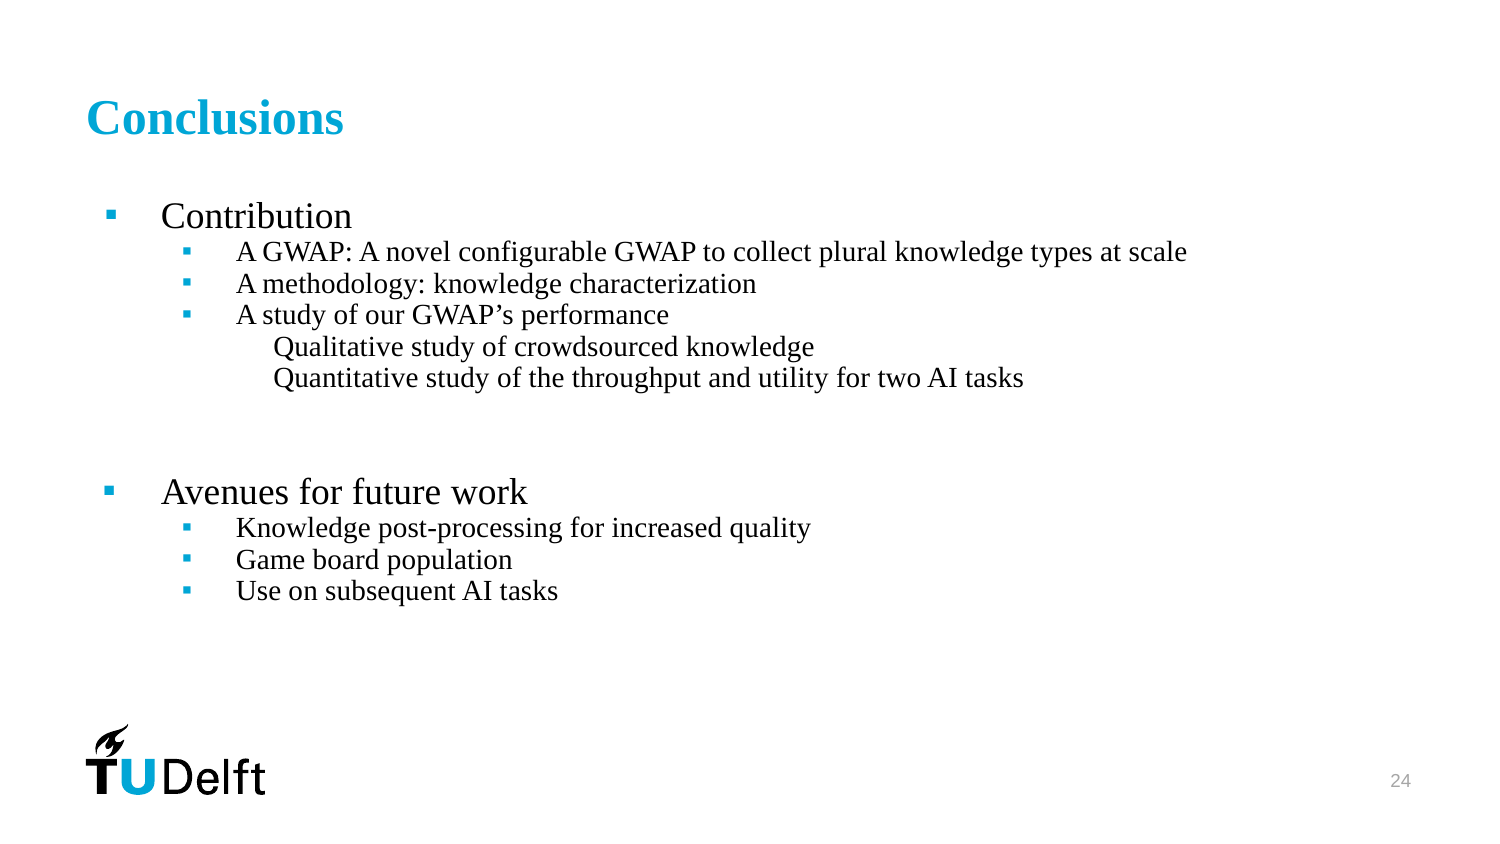

# Conclusions
Contribution
A GWAP: A novel configurable GWAP to collect plural knowledge types at scale
A methodology: knowledge characterization
A study of our GWAP’s performance
Qualitative study of crowdsourced knowledge
Quantitative study of the throughput and utility for two AI tasks

Avenues for future work
Knowledge post-processing for increased quality
Game board population
Use on subsequent AI tasks
24